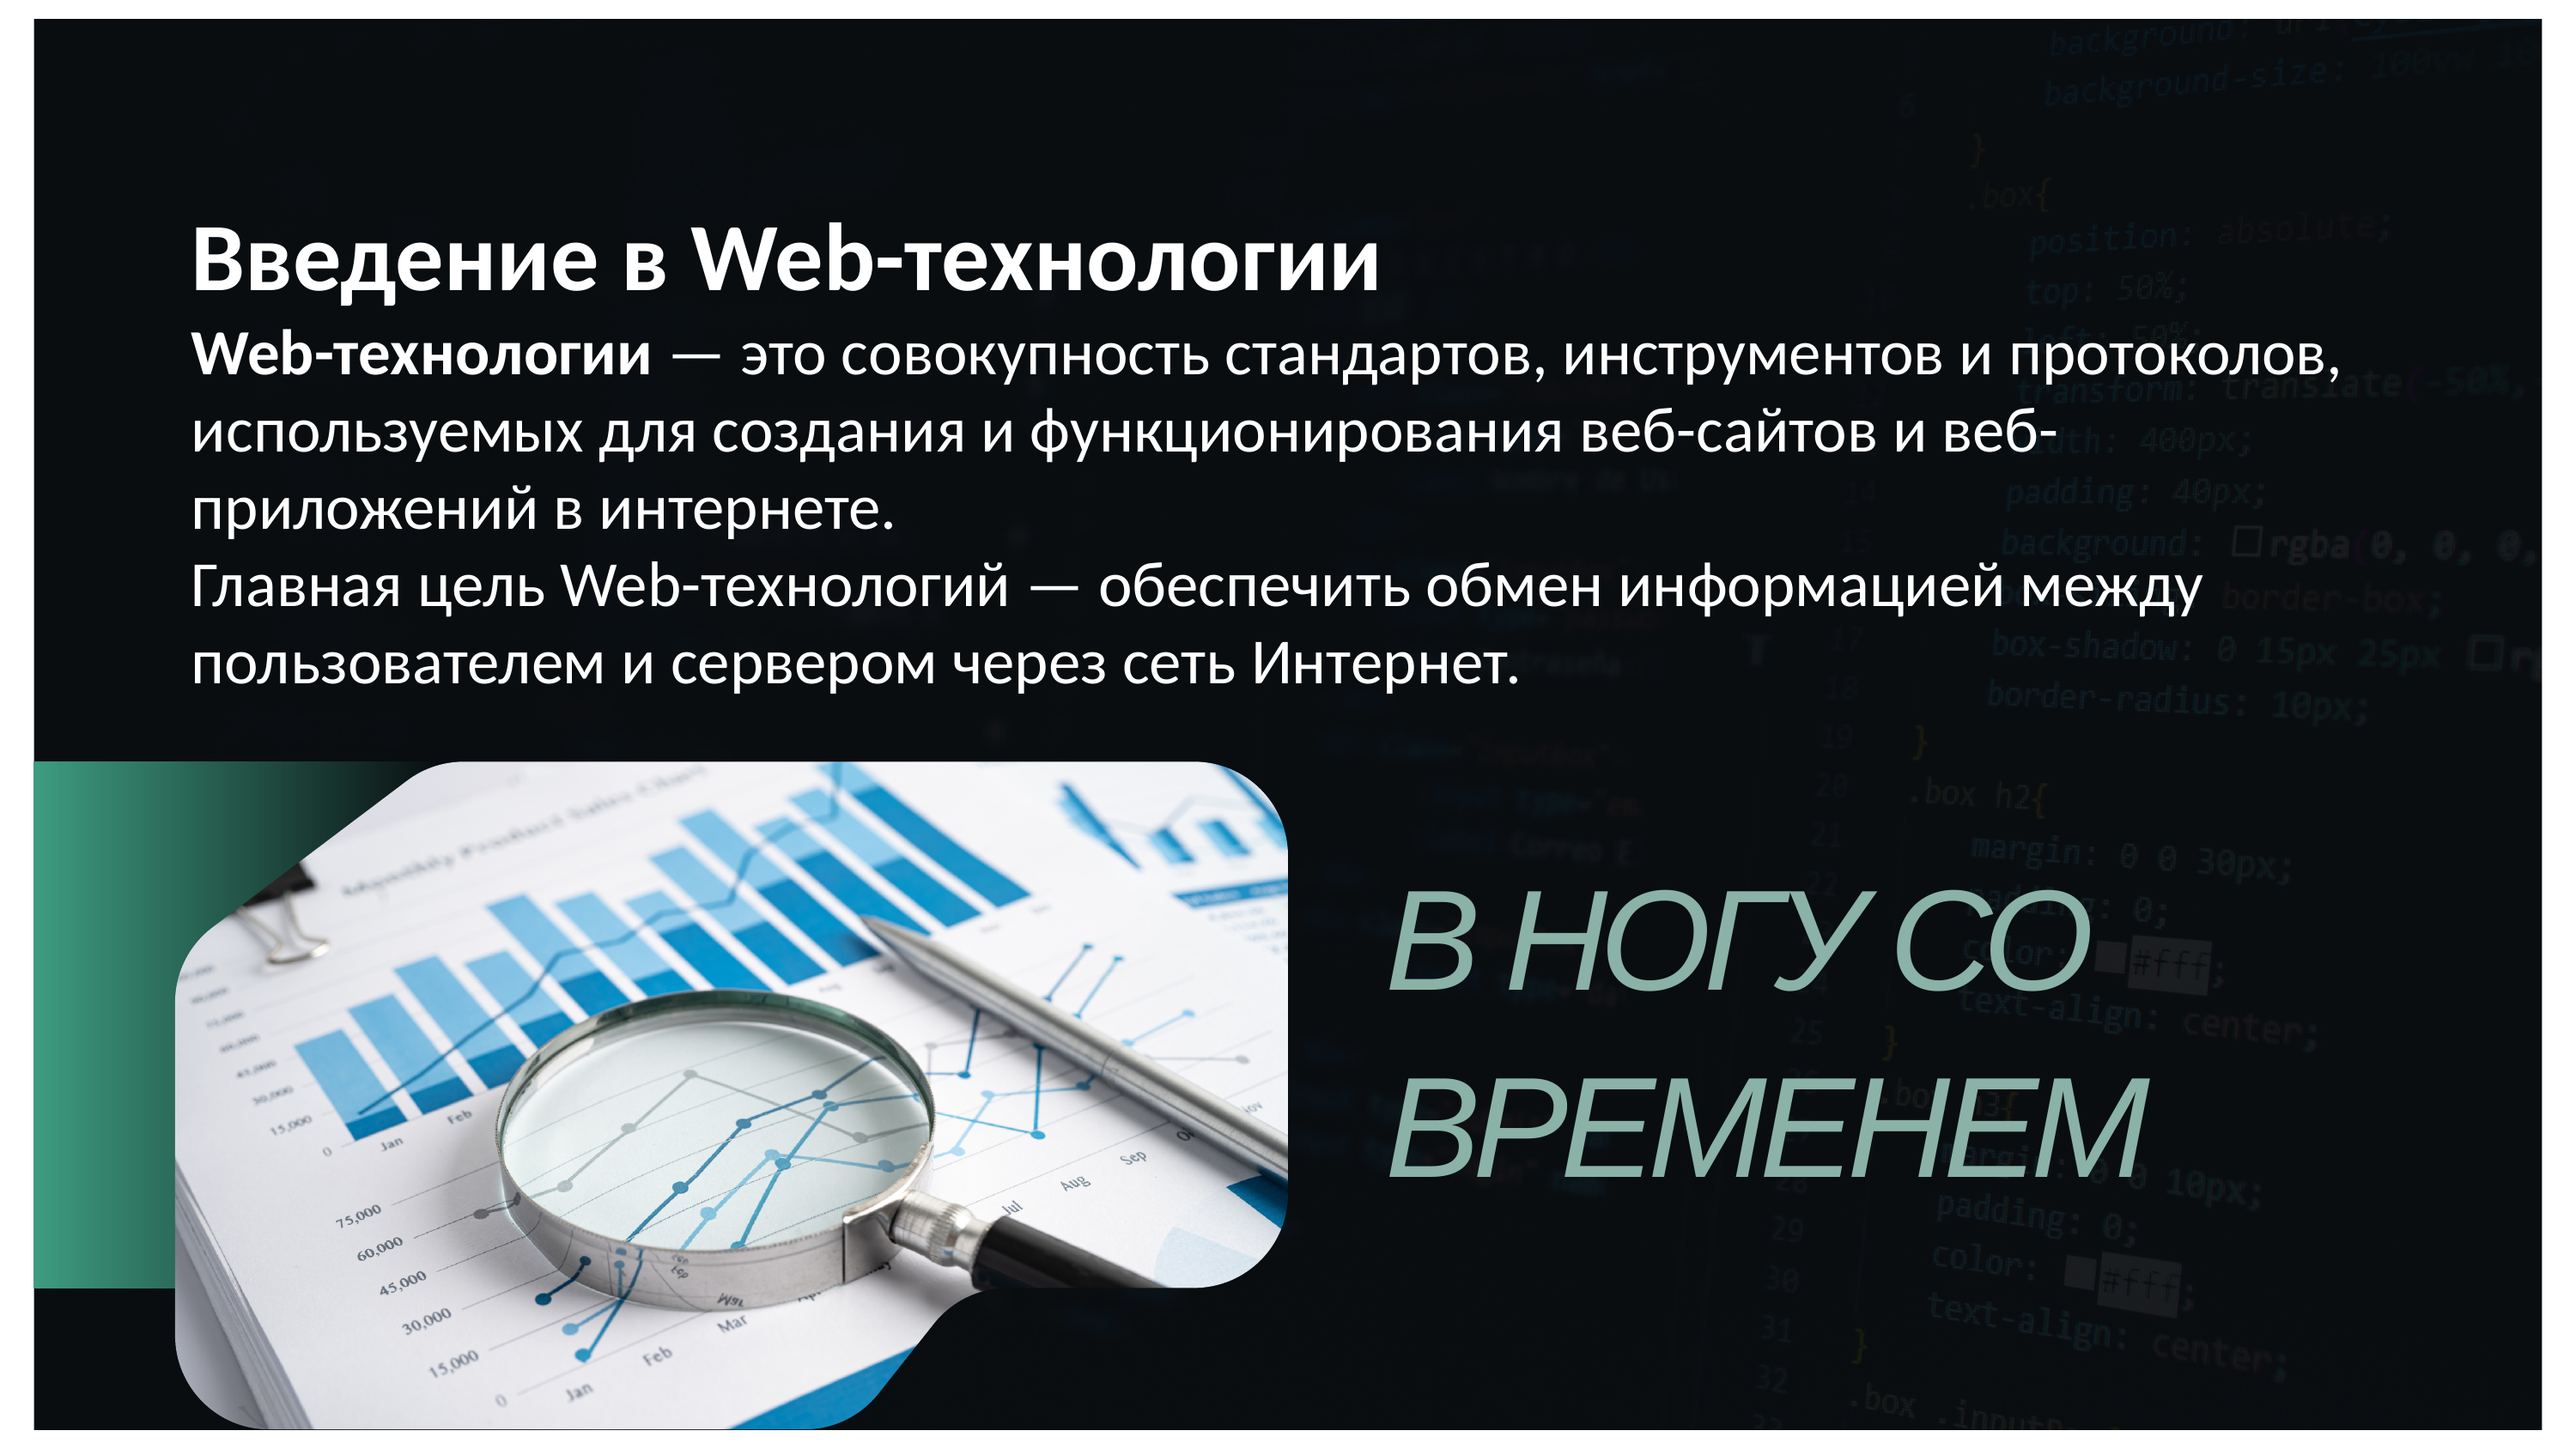

Введение в Web-технологии
Web-технологии — это совокупность стандартов, инструментов и протоколов, используемых для создания и функционирования веб-сайтов и веб-приложений в интернете.
Главная цель Web-технологий — обеспечить обмен информацией между пользователем и сервером через сеть Интернет.

В НОГУ СО ВРЕМЕНЕМ
Ароввай Индастриз